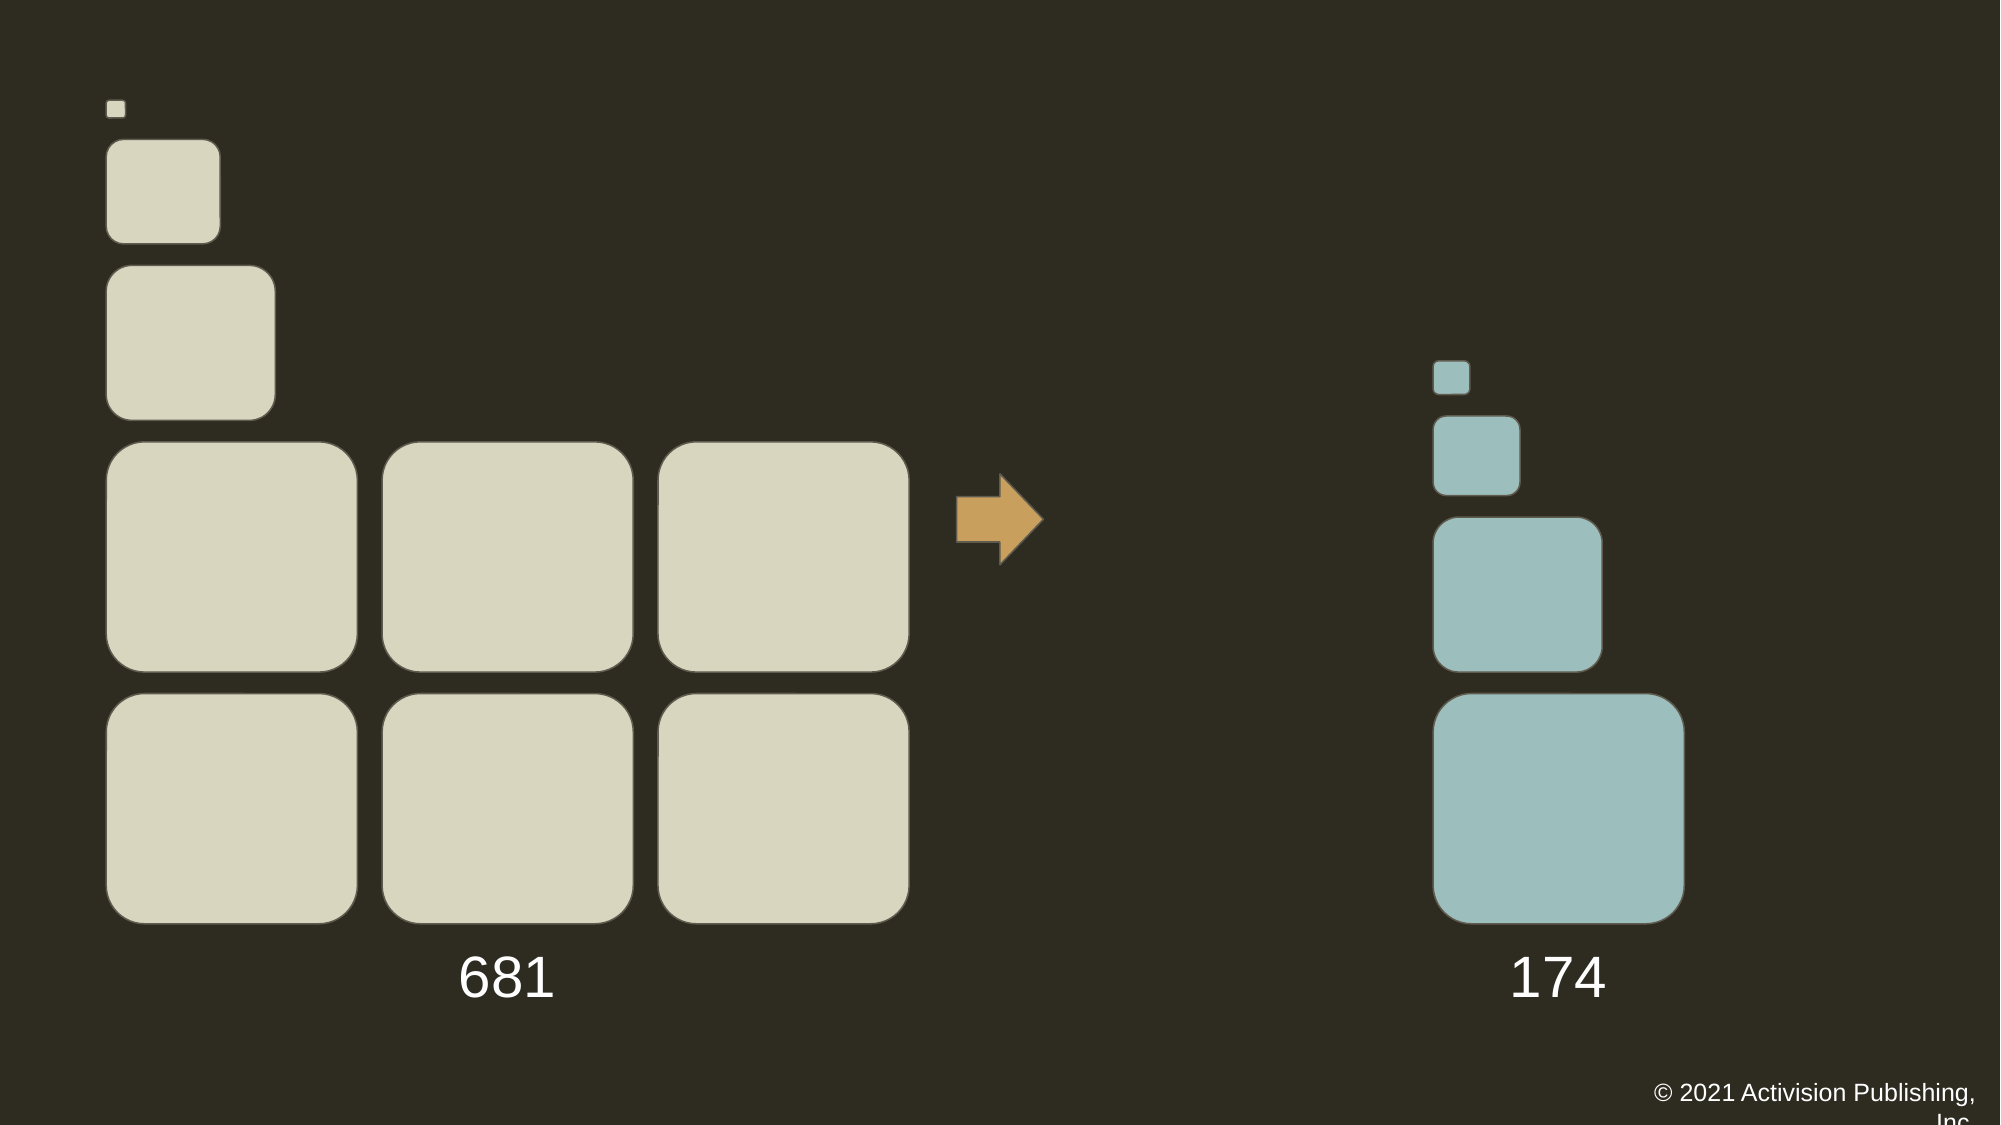

681
174
© 2021 Activision Publishing, Inc.